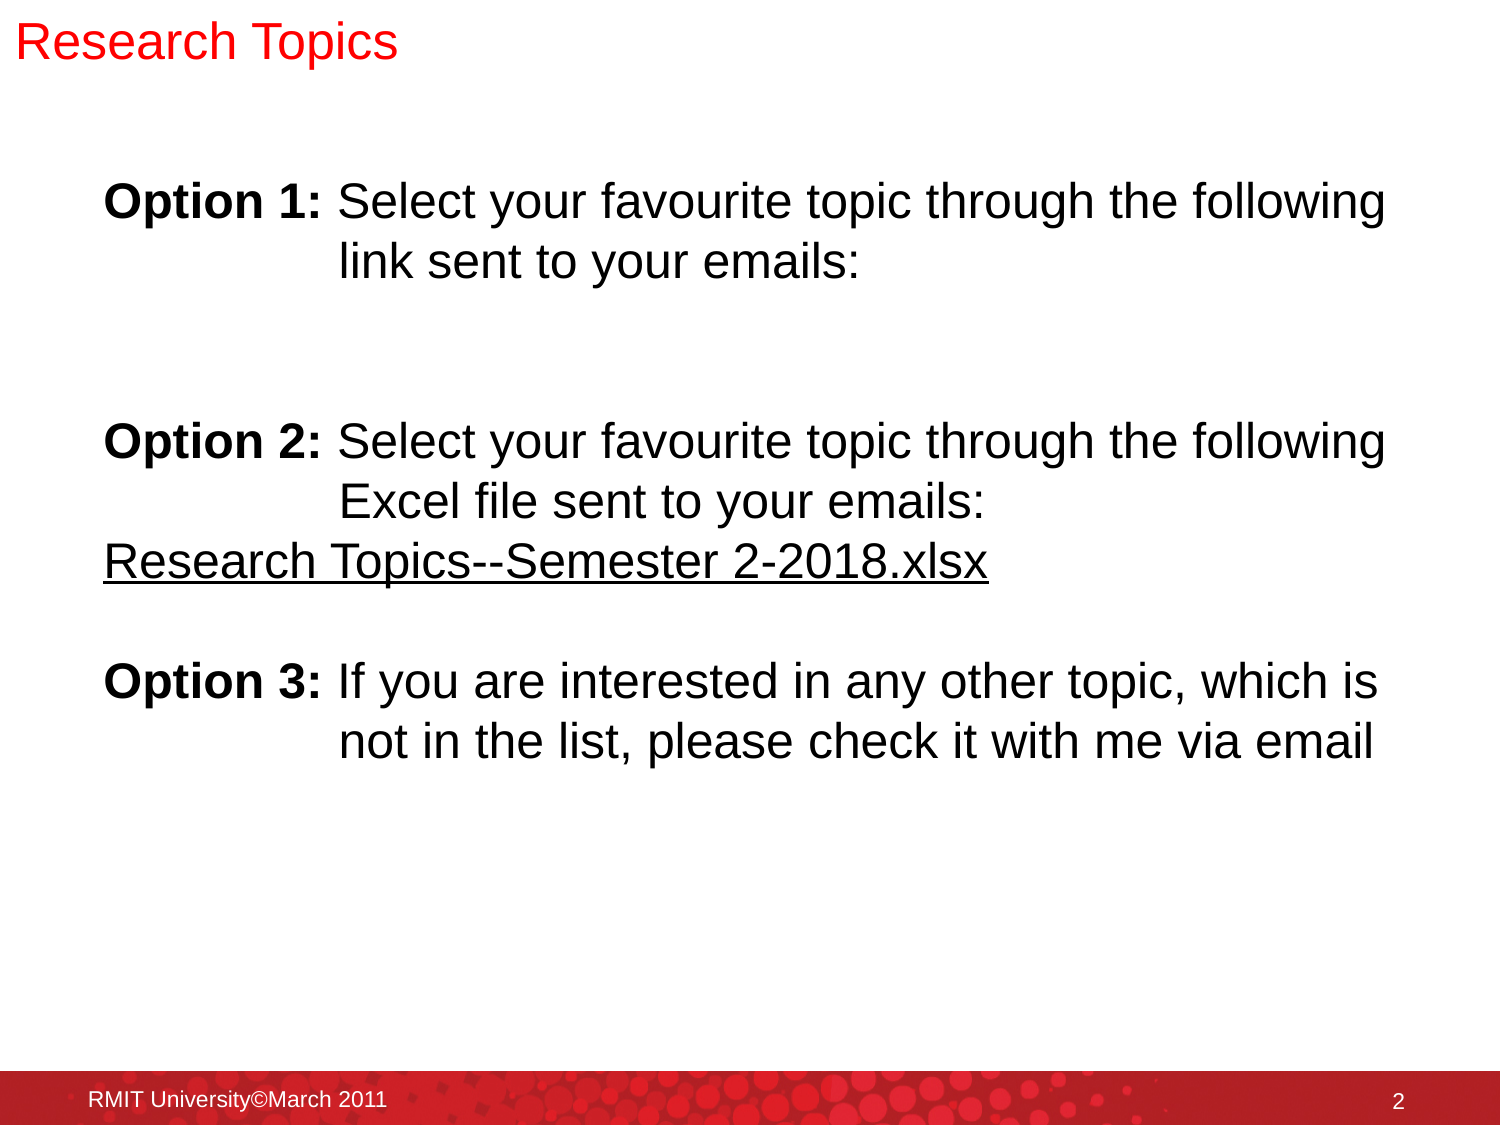

Research Topics
Option 1: Select your favourite topic through the following link sent to your emails:
2018 Semester 2 Capstone Project topics list

Option 2: Select your favourite topic through the following Excel file sent to your emails:
Research Topics--Semester 2-2018.xlsx

Option 3: If you are interested in any other topic, which is not in the list, please check it with me via email

RMIT University©March 2011
2